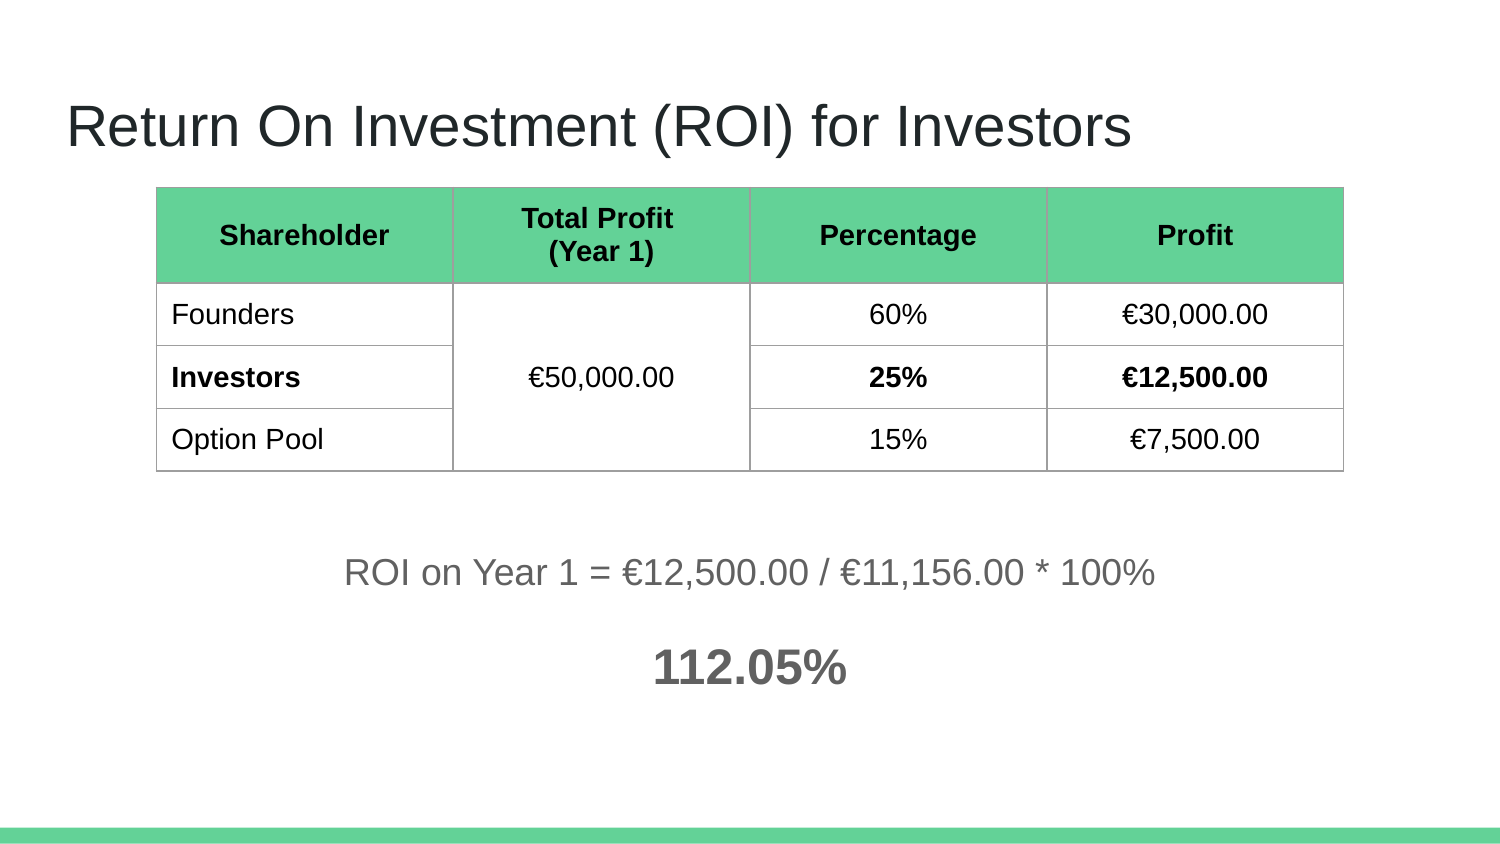

# Return On Investment (ROI) for Investors
| Shareholder | Total Profit (Year 1) | Percentage | Profit |
| --- | --- | --- | --- |
| Founders | €50,000.00 | 60% | €30,000.00 |
| Investors |  | 25% | €12,500.00 |
| Option Pool |  | 15% | €7,500.00 |
ROI on Year 1 = €12,500.00 / €11,156.00 * 100%
112.05%